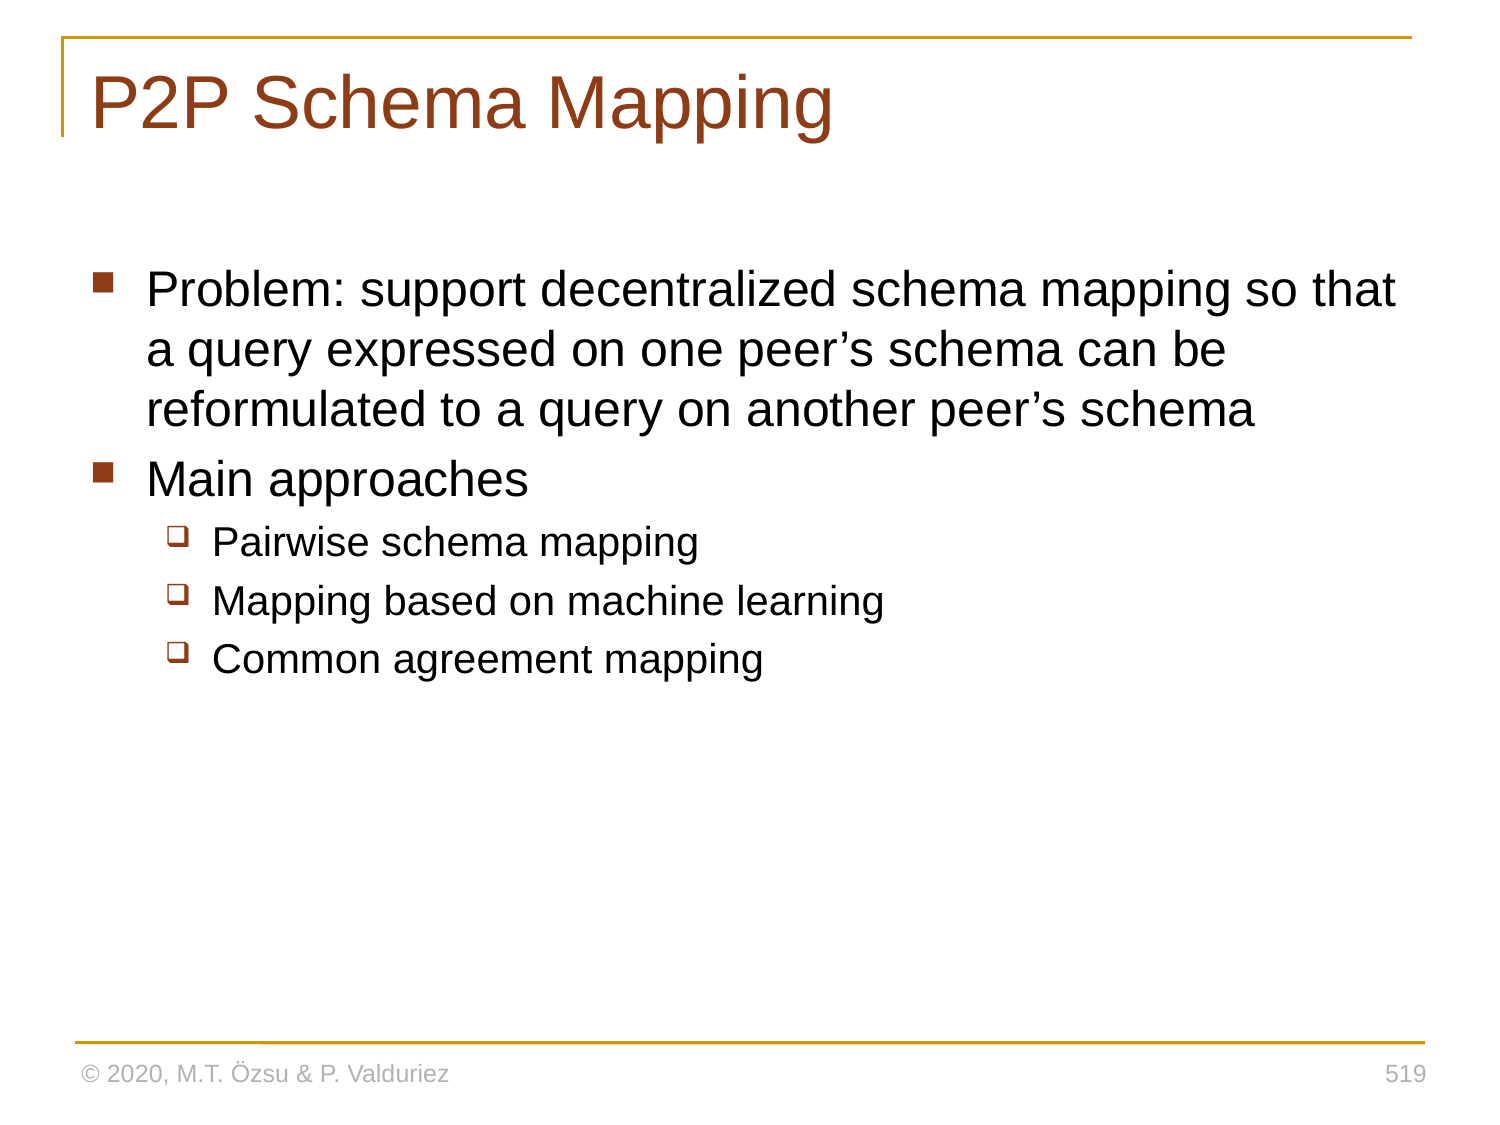

# P2P Schema Mapping
Problem: support decentralized schema mapping so that a query expressed on one peer’s schema can be reformulated to a query on another peer’s schema
Main approaches
Pairwise schema mapping
Mapping based on machine learning
Common agreement mapping
© 2020, M.T. Özsu & P. Valduriez
519